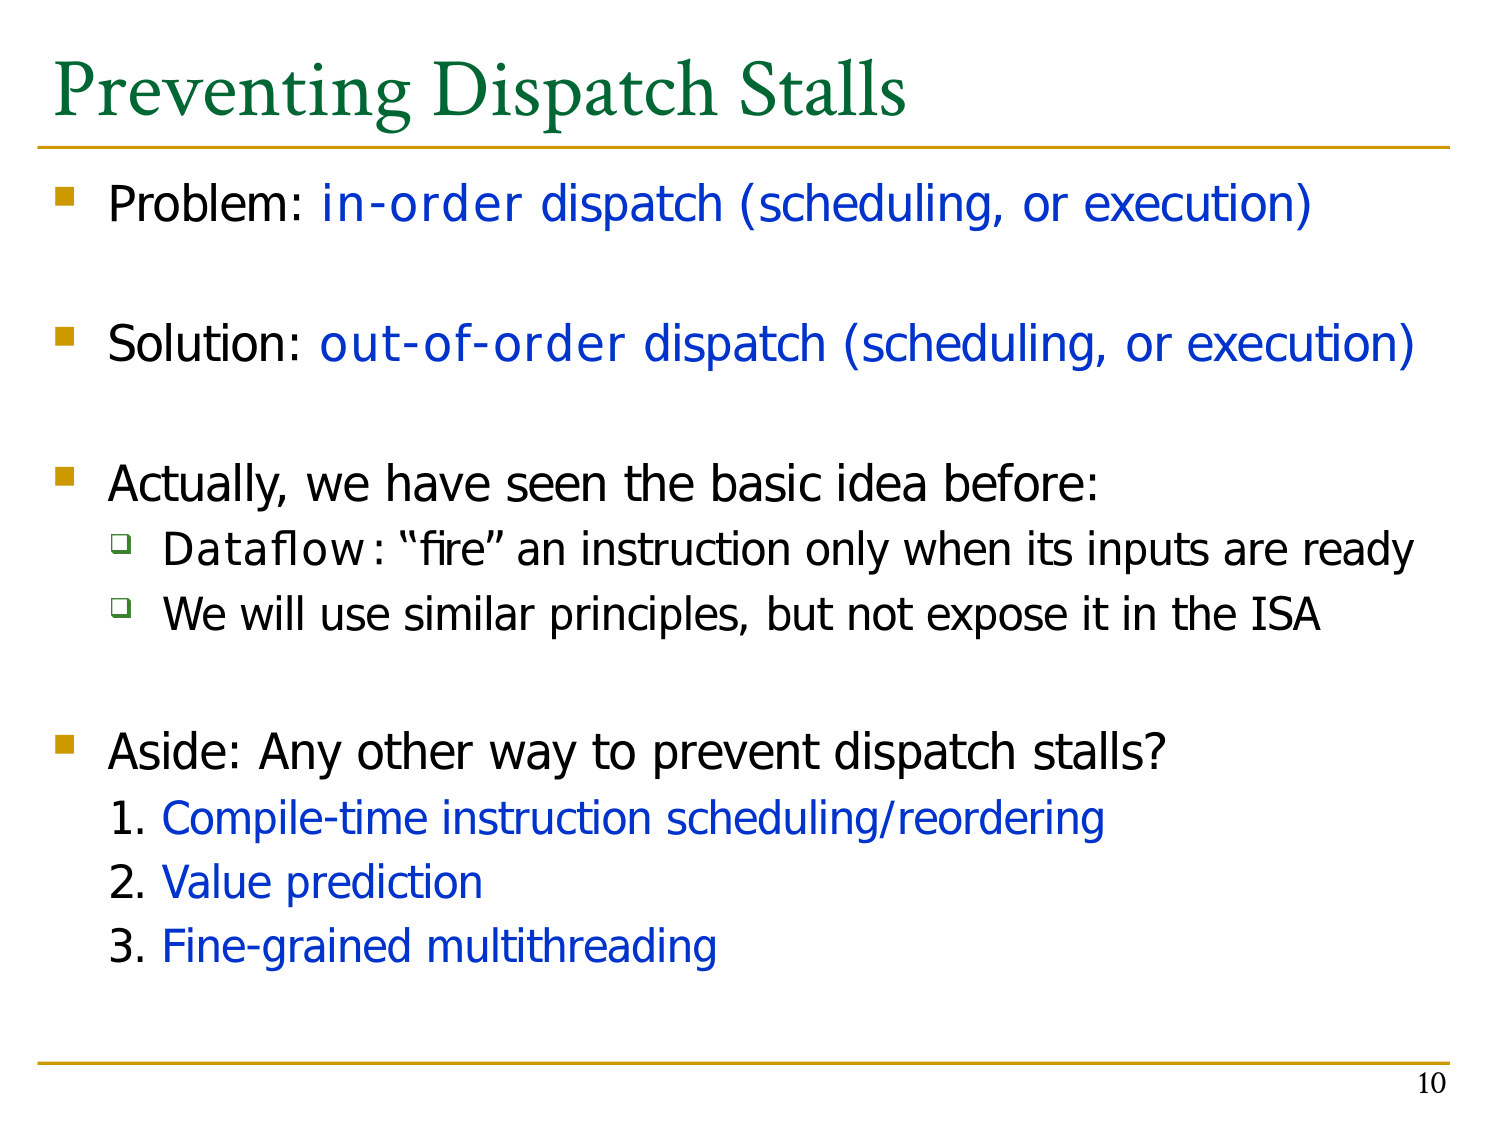

# Preventing Dispatch Stalls
Problem: in-order dispatch (scheduling, or execution)

Solution: out-of-order dispatch (scheduling, or execution)

Actually, we have seen the basic idea before:
Dataflow: “fire” an instruction only when its inputs are ready
We will use similar principles, but not expose it in the ISA

Aside: Any other way to prevent dispatch stalls?
1. Compile-time instruction scheduling/reordering
2. Value prediction
3. Fine-grained multithreading

10